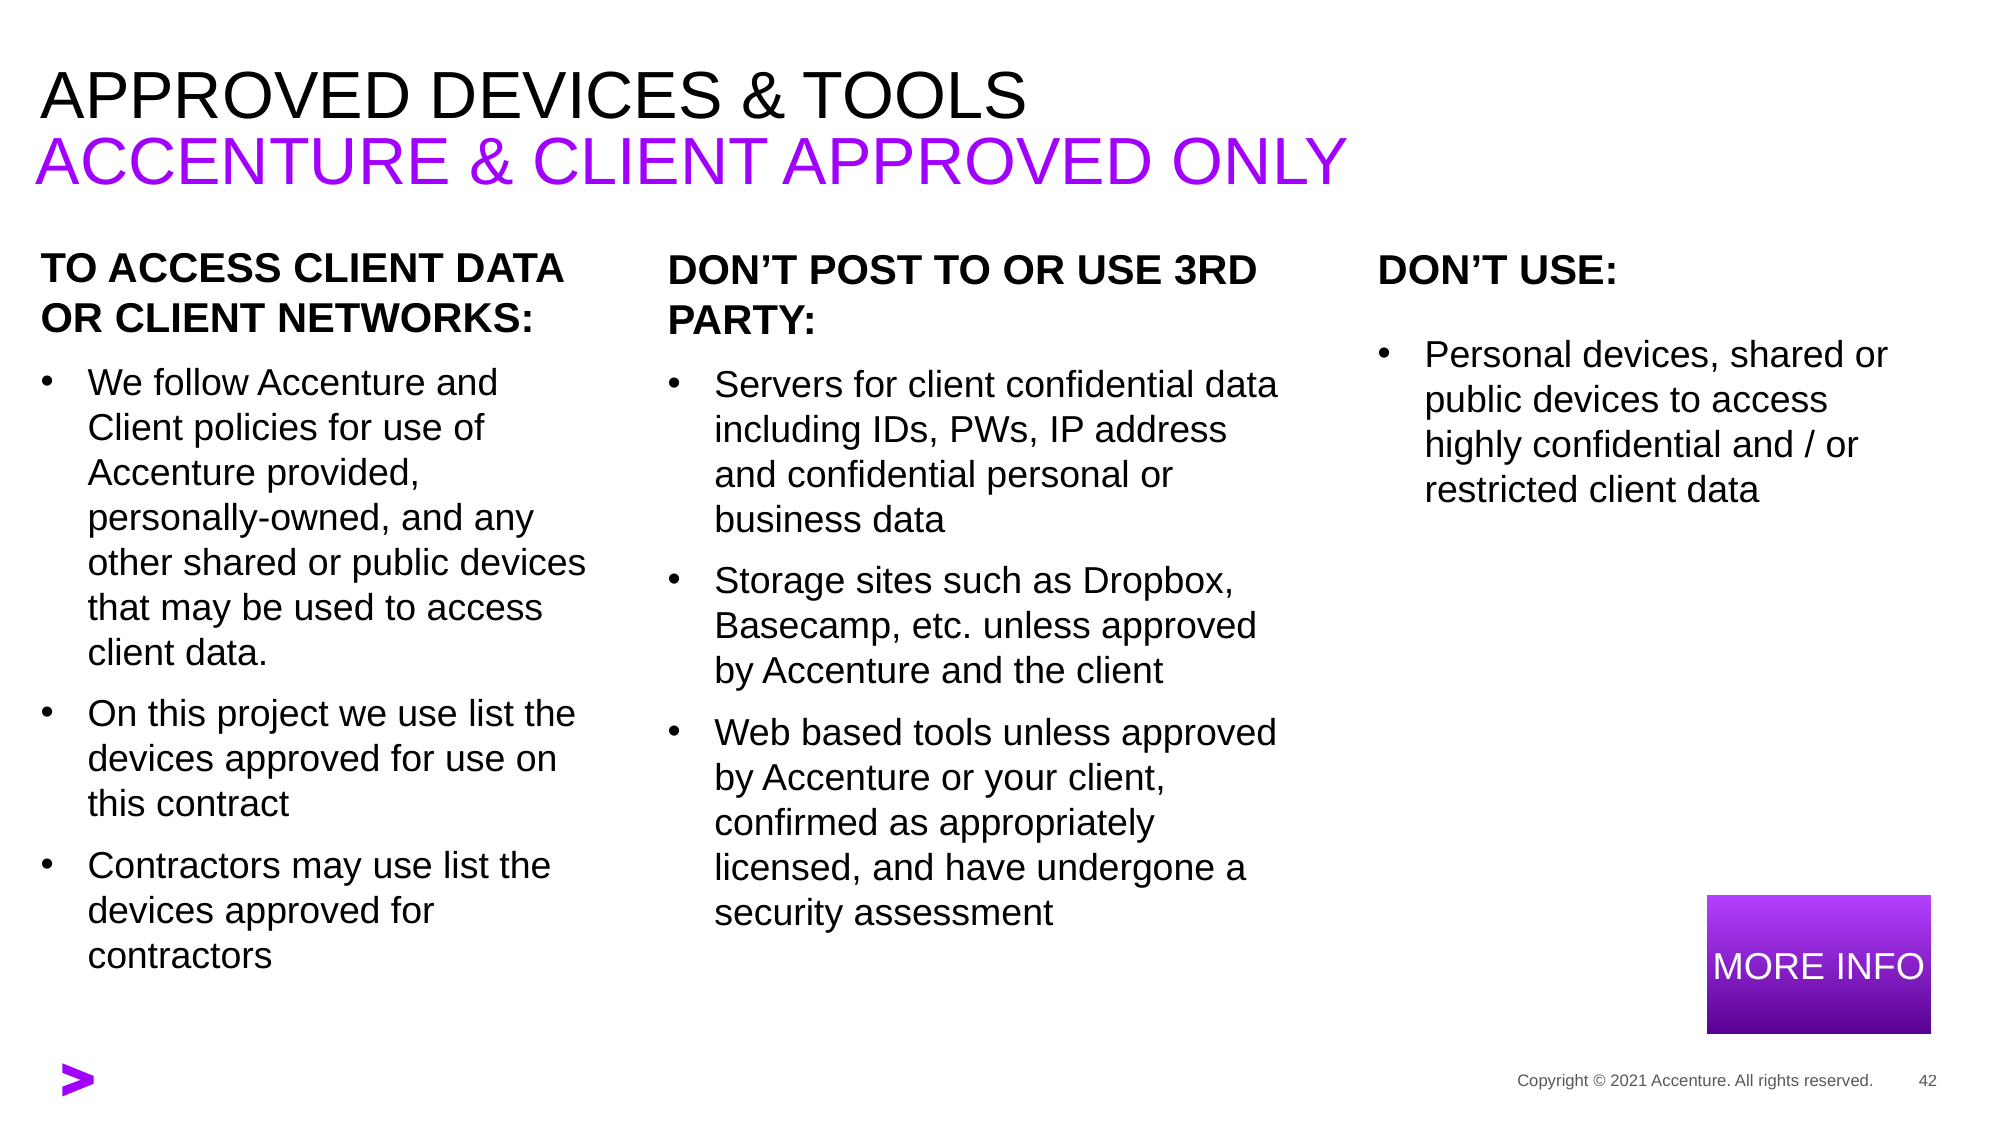

# APPROVED DEVICES & TOOLS
ACCENTURE & CLIENT APPROVED ONLY

DON’T POST TO OR USE 3RD PARTY:
Servers for client confidential data including IDs, PWs, IP address and confidential personal or business data
Storage sites such as Dropbox, Basecamp, etc. unless approved by Accenture and the client
Web based tools unless approved by Accenture or your client, confirmed as appropriately licensed, and have undergone a security assessment
DON’T USE:
Personal devices, shared or public devices to access highly confidential and / or restricted client data

TO ACCESS CLIENT DATA OR CLIENT NETWORKS:
We follow Accenture and Client policies for use of Accenture provided, personally-owned, and any other shared or public devices that may be used to access client data.
On this project we use list the devices approved for use on this contract
Contractors may use list the devices approved for contractors

MORE INFO
Copyright © 2021 Accenture. All rights reserved.
42